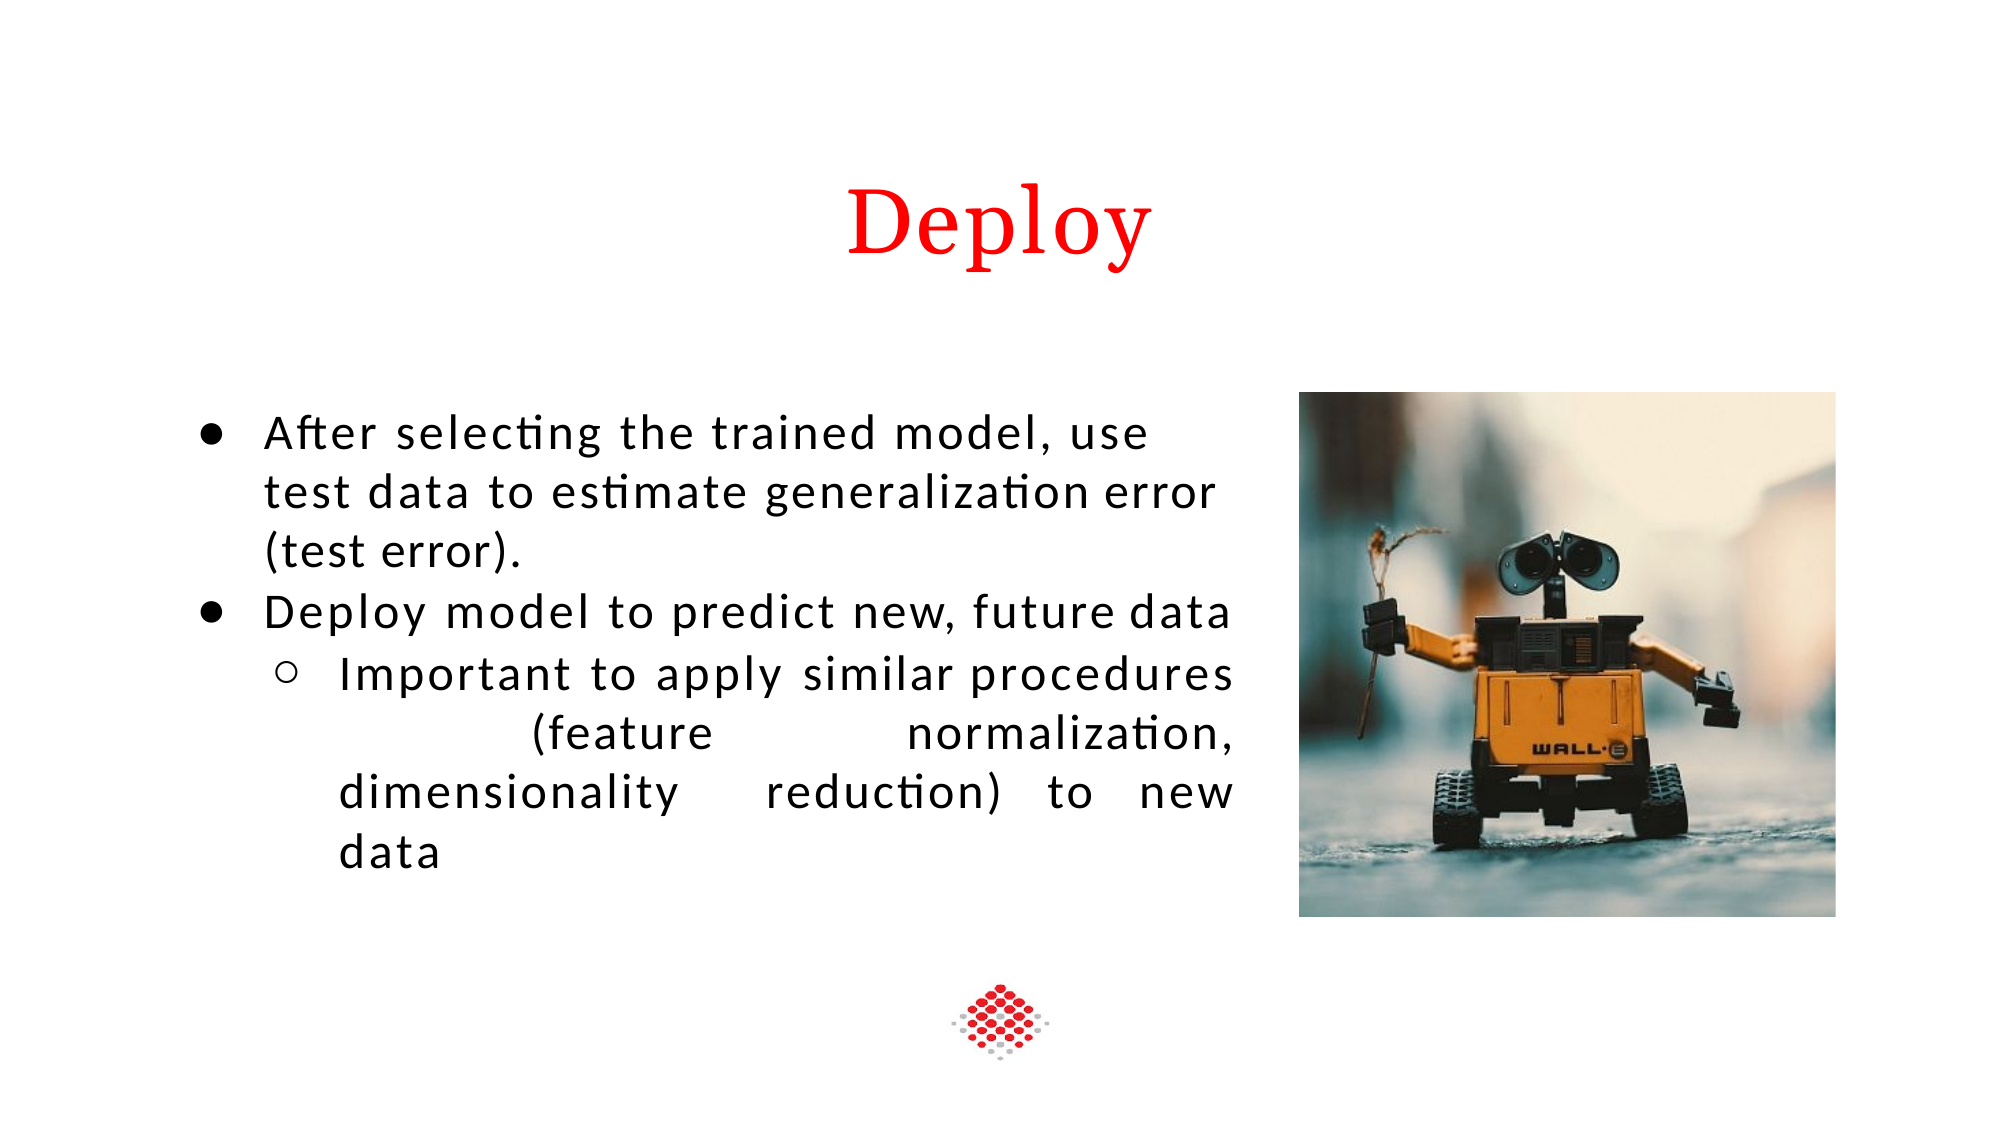

# Deploy

After selecting the trained model, use  test data to estimate generalization error  (test error).
Deploy model to predict new, future data
Important to apply similar procedures  (feature normalization, dimensionality  reduction) to new data